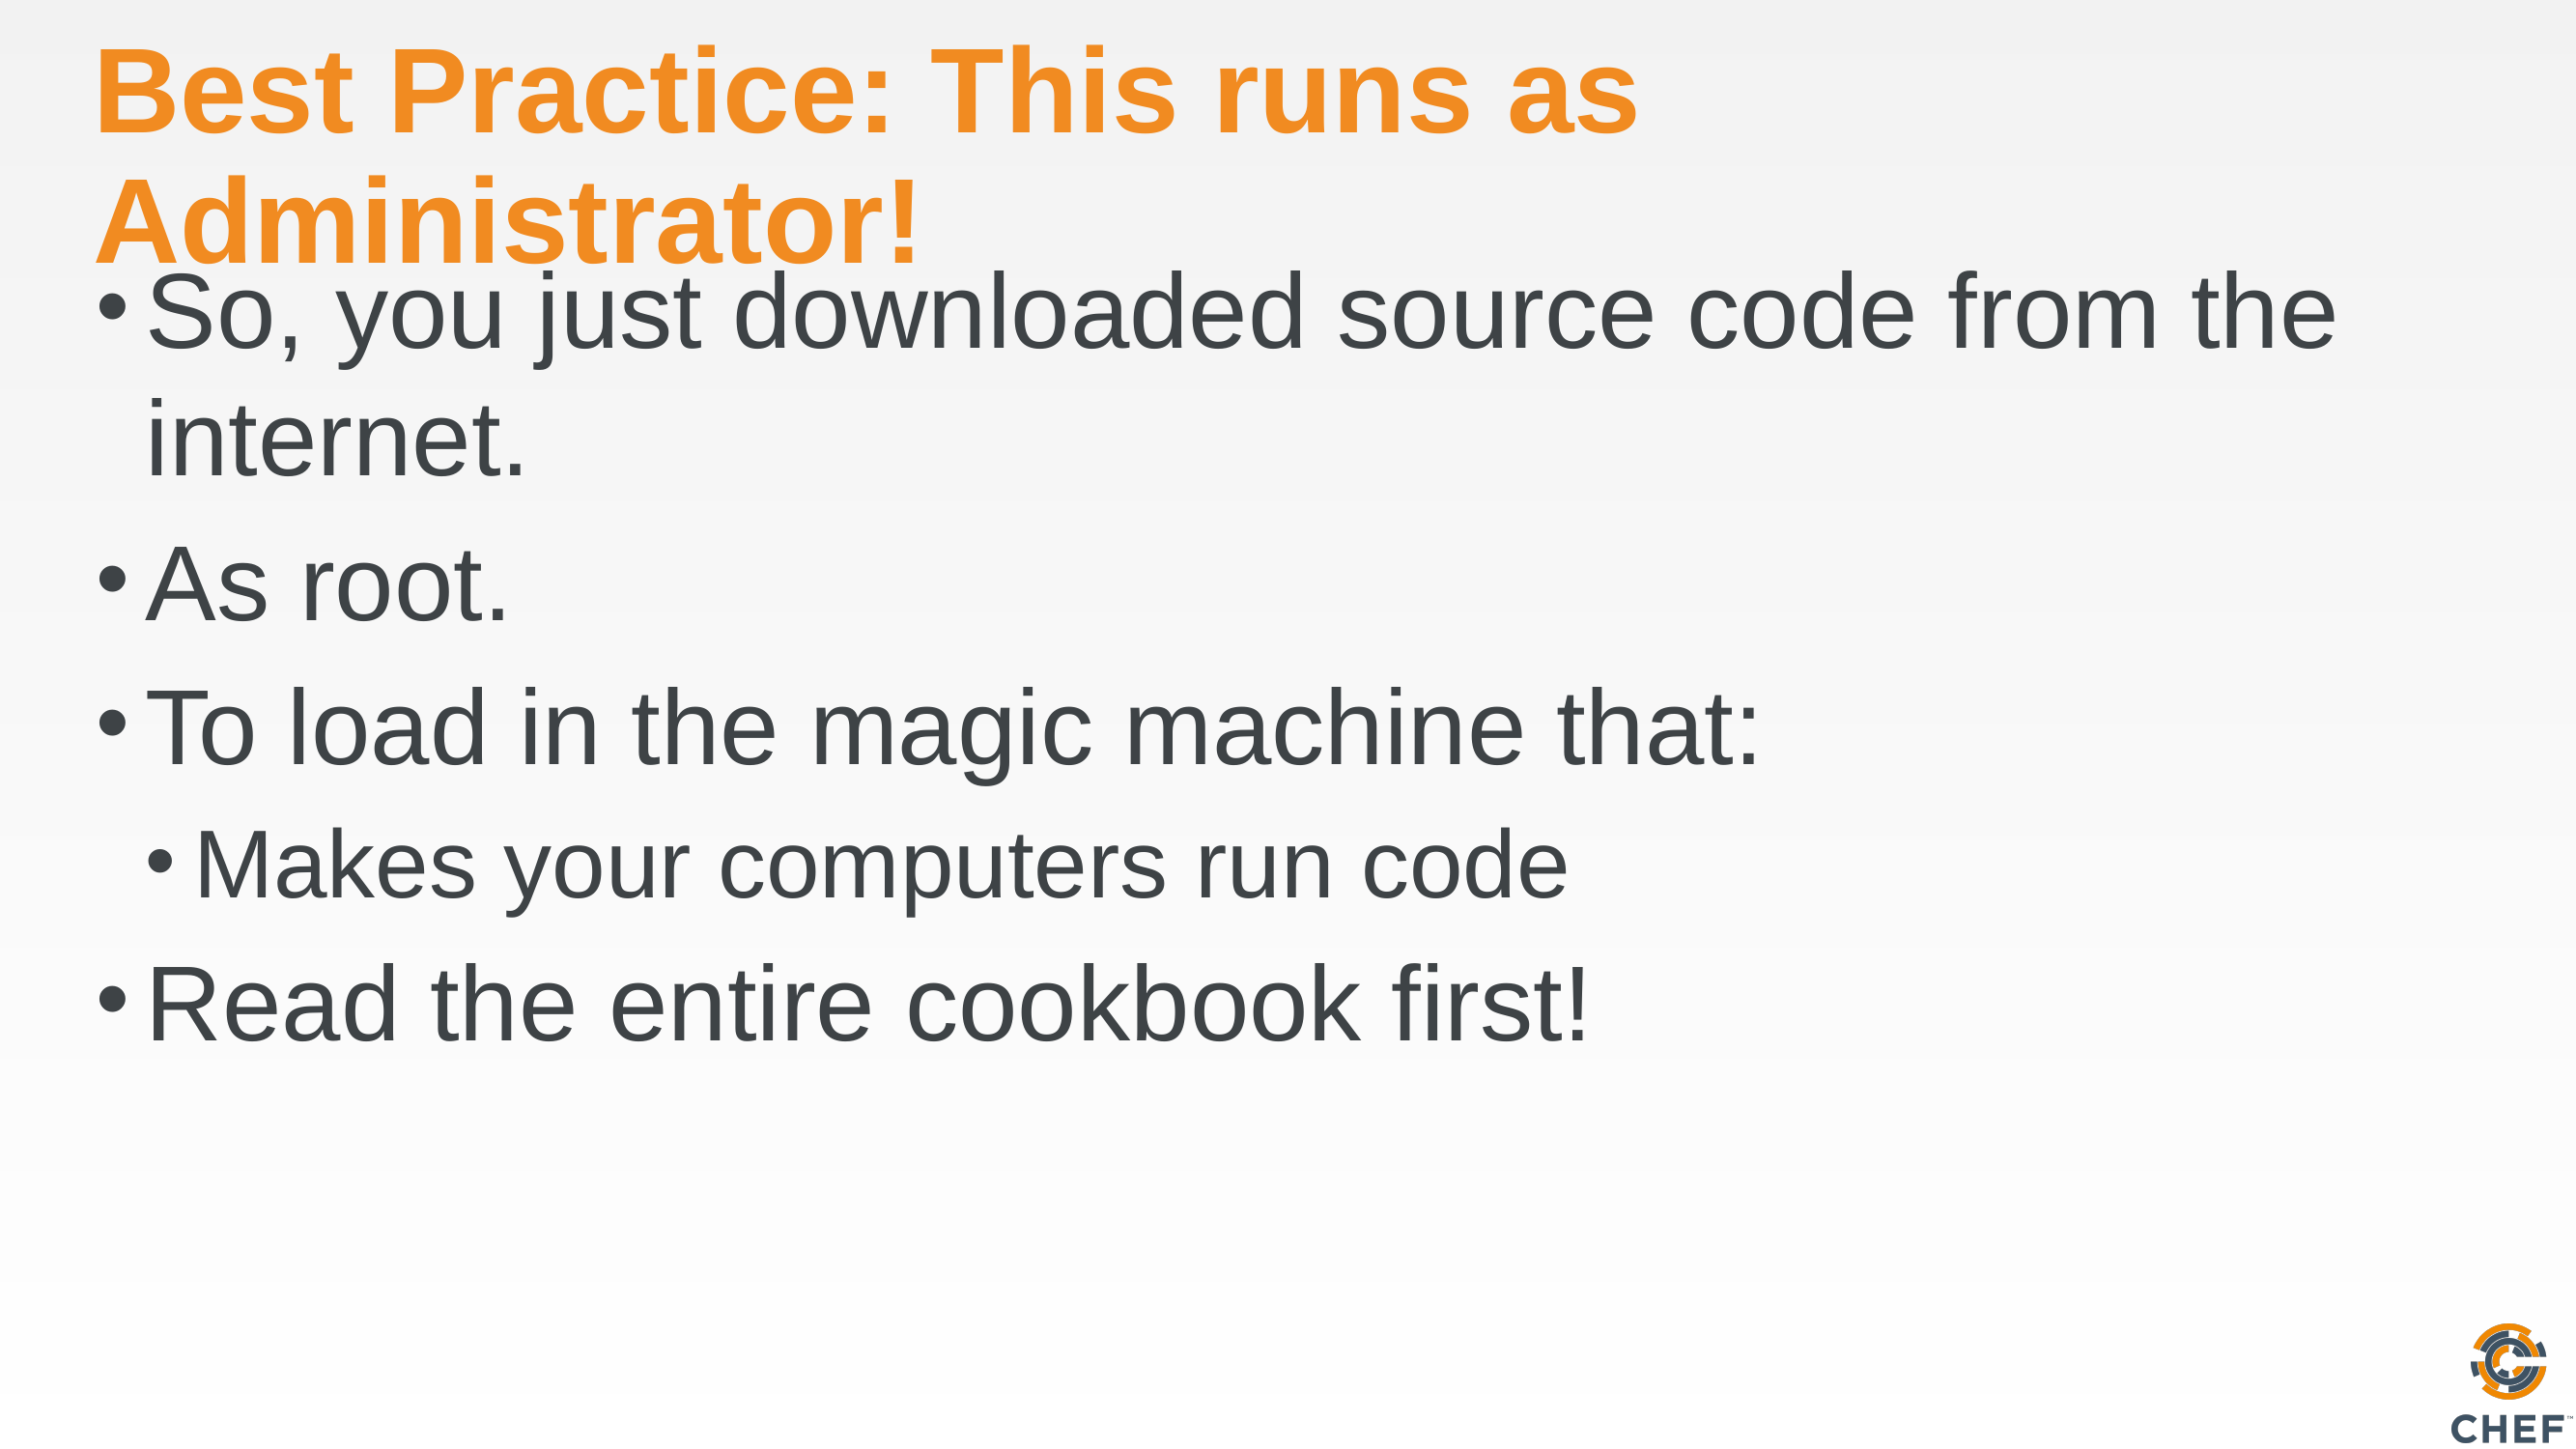

# Best Practice: This runs as Administrator!
So, you just downloaded source code from the internet.
As root.
To load in the magic machine that:
Makes your computers run code
Read the entire cookbook first!